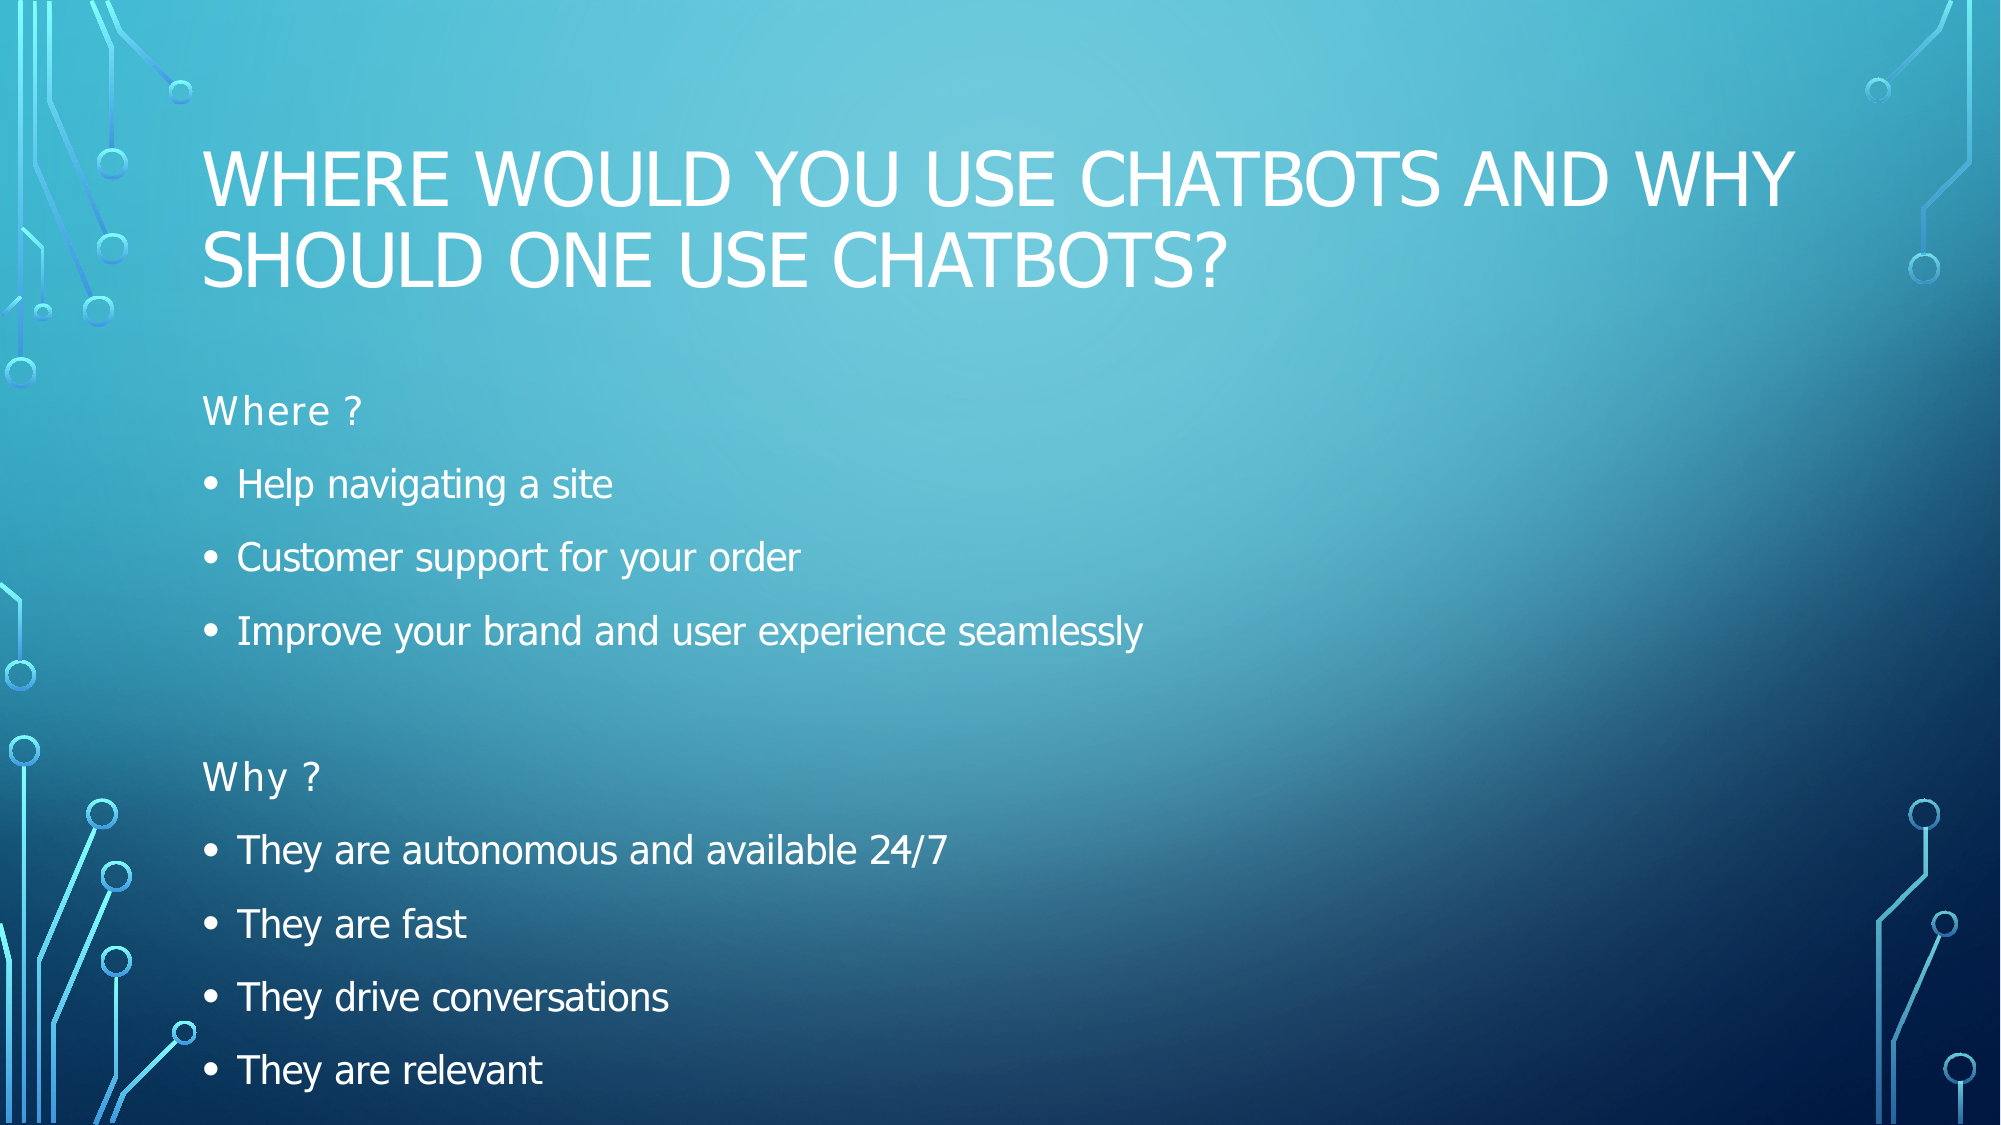

# Where would you use chatbots and why should one use chatbots?
Where ?
Help navigating a site
Customer support for your order
Improve your brand and user experience seamlessly

Why ?
They are autonomous and available 24/7
They are fast
They drive conversations
They are relevant